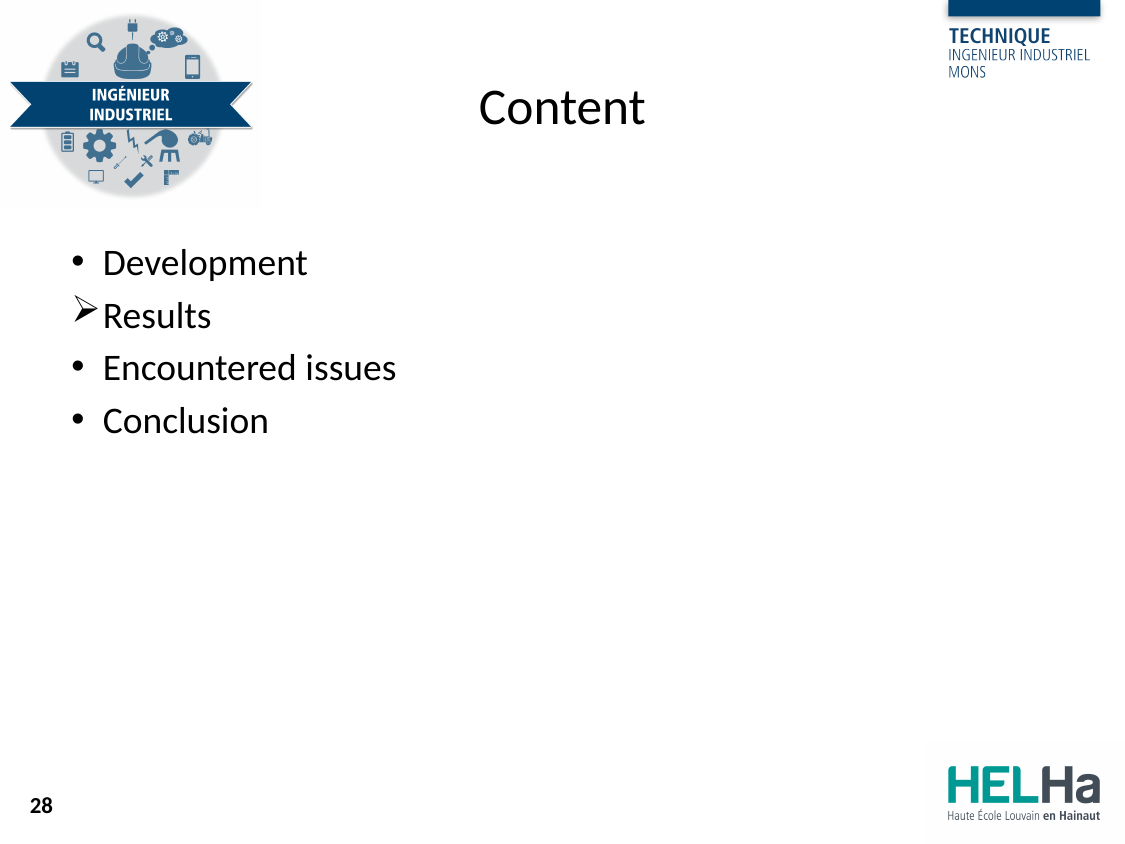

# Content
Development
Results
Encountered issues
Conclusion
28